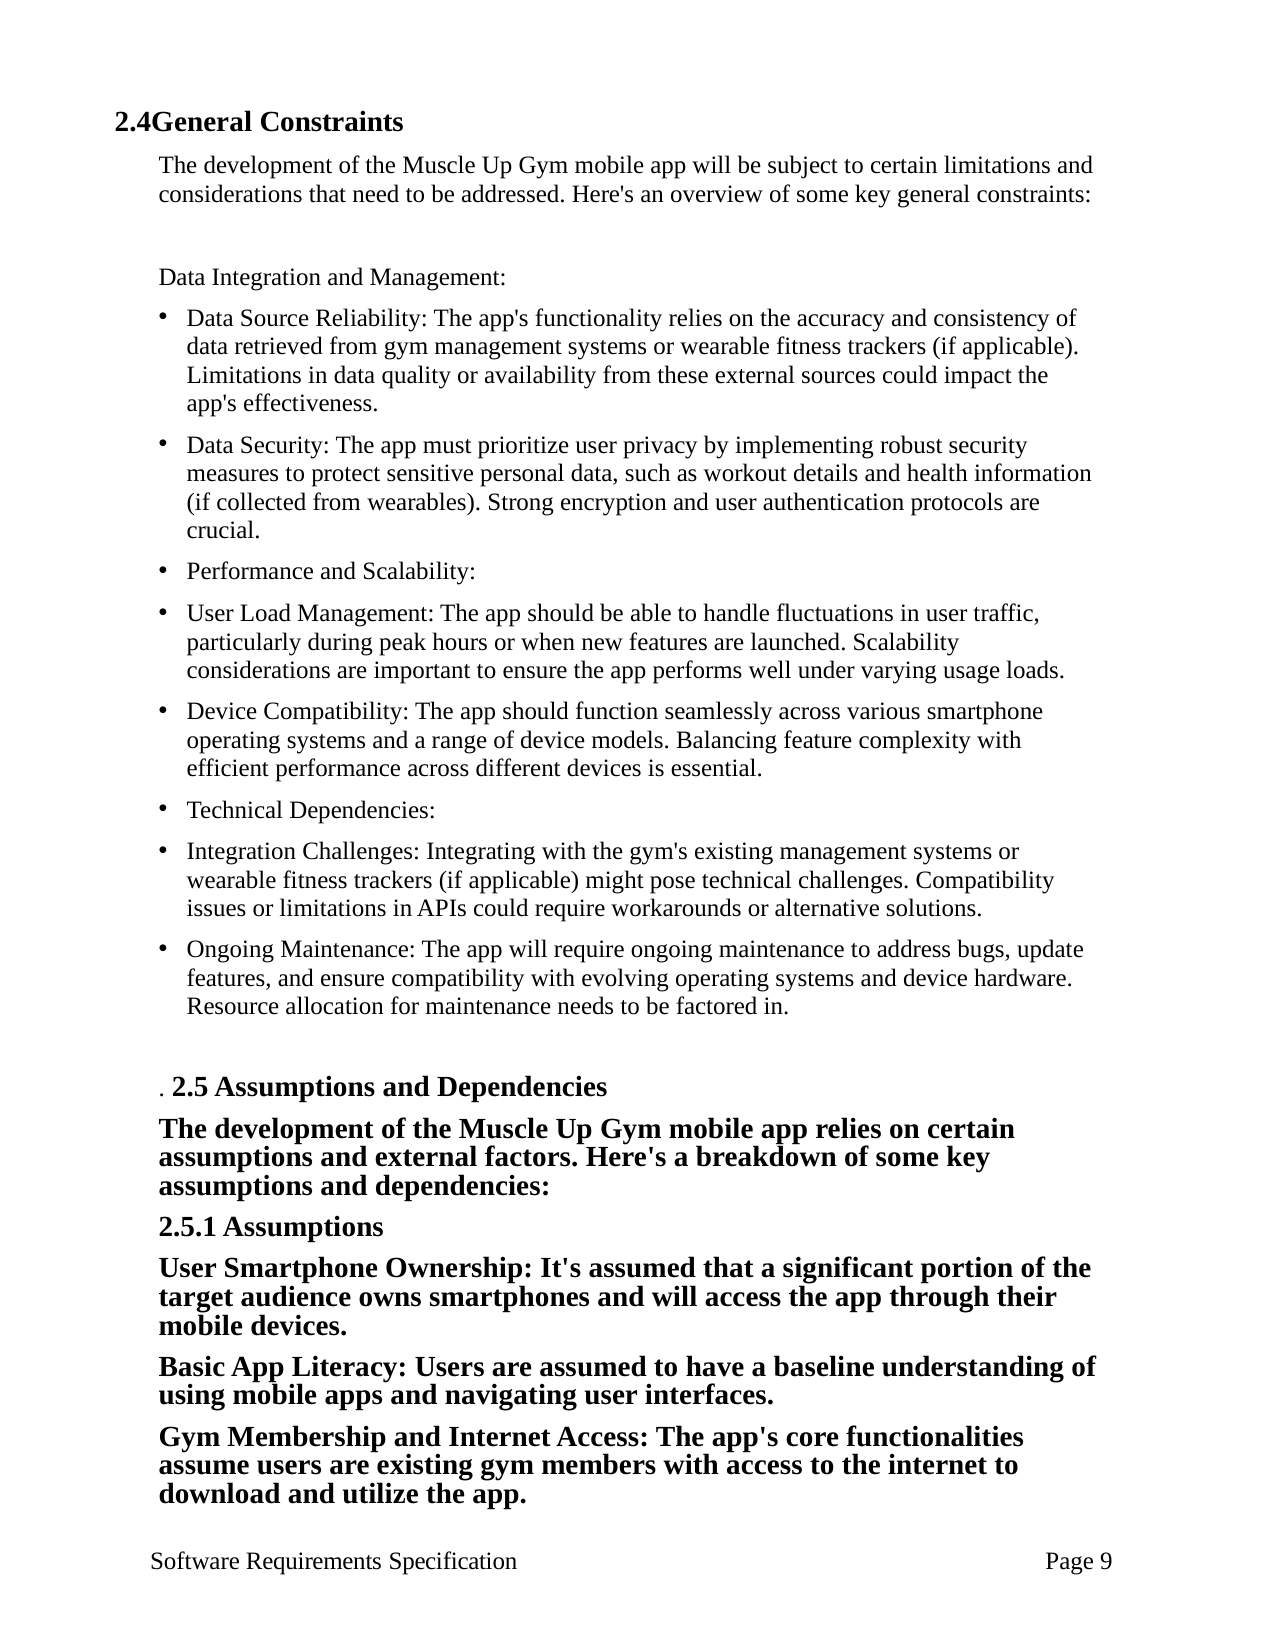

2.4General Constraints
The development of the Muscle Up Gym mobile app will be subject to certain limitations and considerations that need to be addressed. Here's an overview of some key general constraints:

Data Integration and Management:
Data Source Reliability: The app's functionality relies on the accuracy and consistency of data retrieved from gym management systems or wearable fitness trackers (if applicable). Limitations in data quality or availability from these external sources could impact the app's effectiveness.
Data Security: The app must prioritize user privacy by implementing robust security measures to protect sensitive personal data, such as workout details and health information (if collected from wearables). Strong encryption and user authentication protocols are crucial.
Performance and Scalability:
User Load Management: The app should be able to handle fluctuations in user traffic, particularly during peak hours or when new features are launched. Scalability considerations are important to ensure the app performs well under varying usage loads.
Device Compatibility: The app should function seamlessly across various smartphone operating systems and a range of device models. Balancing feature complexity with efficient performance across different devices is essential.
Technical Dependencies:
Integration Challenges: Integrating with the gym's existing management systems or wearable fitness trackers (if applicable) might pose technical challenges. Compatibility issues or limitations in APIs could require workarounds or alternative solutions.
Ongoing Maintenance: The app will require ongoing maintenance to address bugs, update features, and ensure compatibility with evolving operating systems and device hardware. Resource allocation for maintenance needs to be factored in.

. 2.5 Assumptions and Dependencies
The development of the Muscle Up Gym mobile app relies on certain assumptions and external factors. Here's a breakdown of some key assumptions and dependencies:
2.5.1 Assumptions
User Smartphone Ownership: It's assumed that a significant portion of the target audience owns smartphones and will access the app through their mobile devices.
Basic App Literacy: Users are assumed to have a baseline understanding of using mobile apps and navigating user interfaces.
Gym Membership and Internet Access: The app's core functionalities assume users are existing gym members with access to the internet to download and utilize the app.
Software Requirements Specification
Page 9